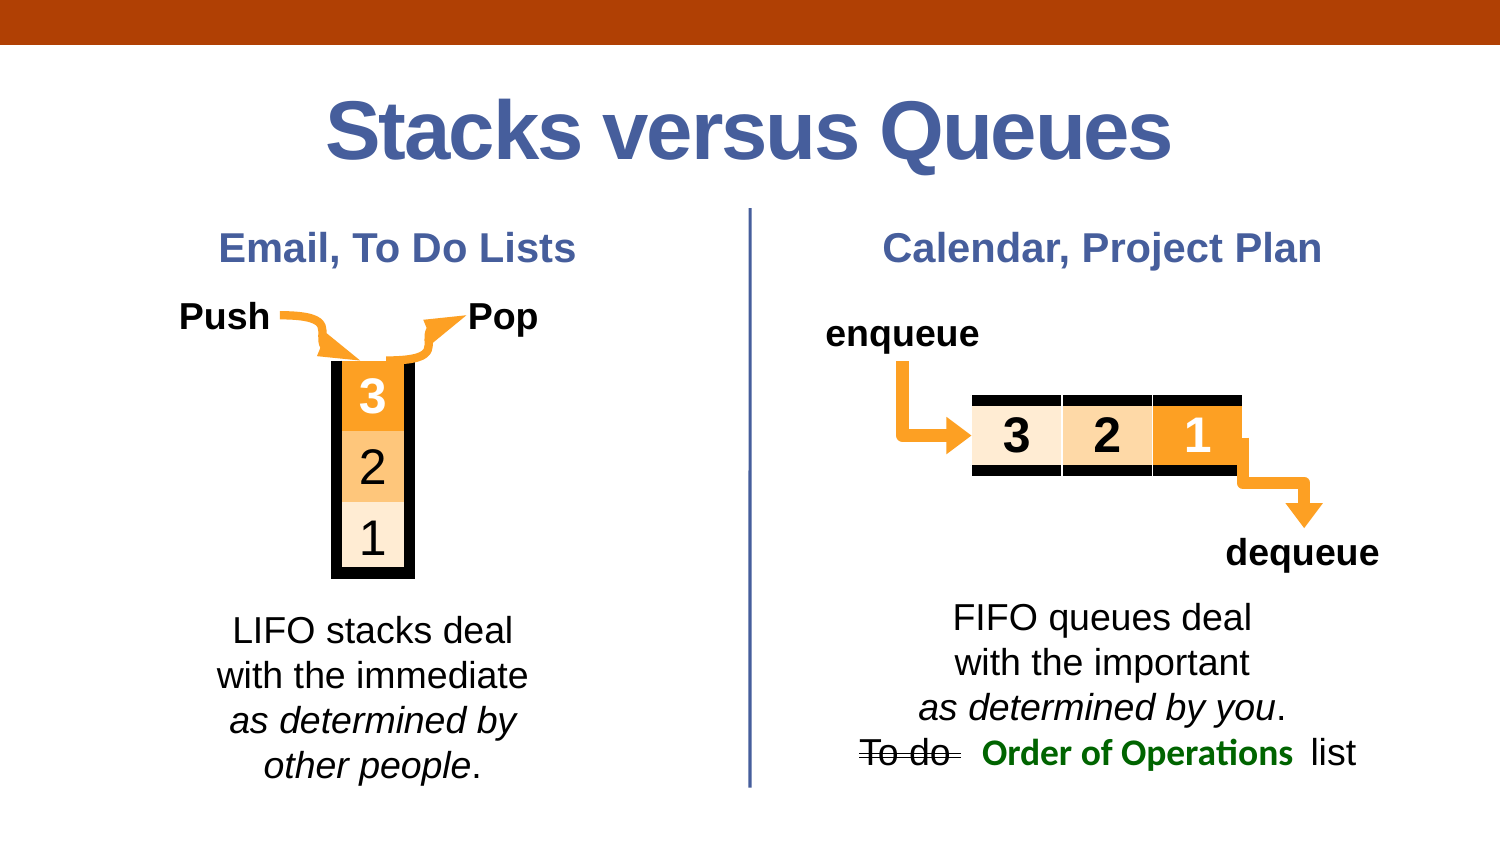

# Stacks versus Queues
Email, To Do Lists
Calendar, Project Plan
Push
Pop
enqueue
| 3 |
| --- |
| 2 |
| 1 |
| 3 | 2 | 1 |
| --- | --- | --- |
dequeue
FIFO queues deal
with the important
as determined by you.
  To do   Order of Operations  list
LIFO stacks deal
with the immediate as determined by other people.